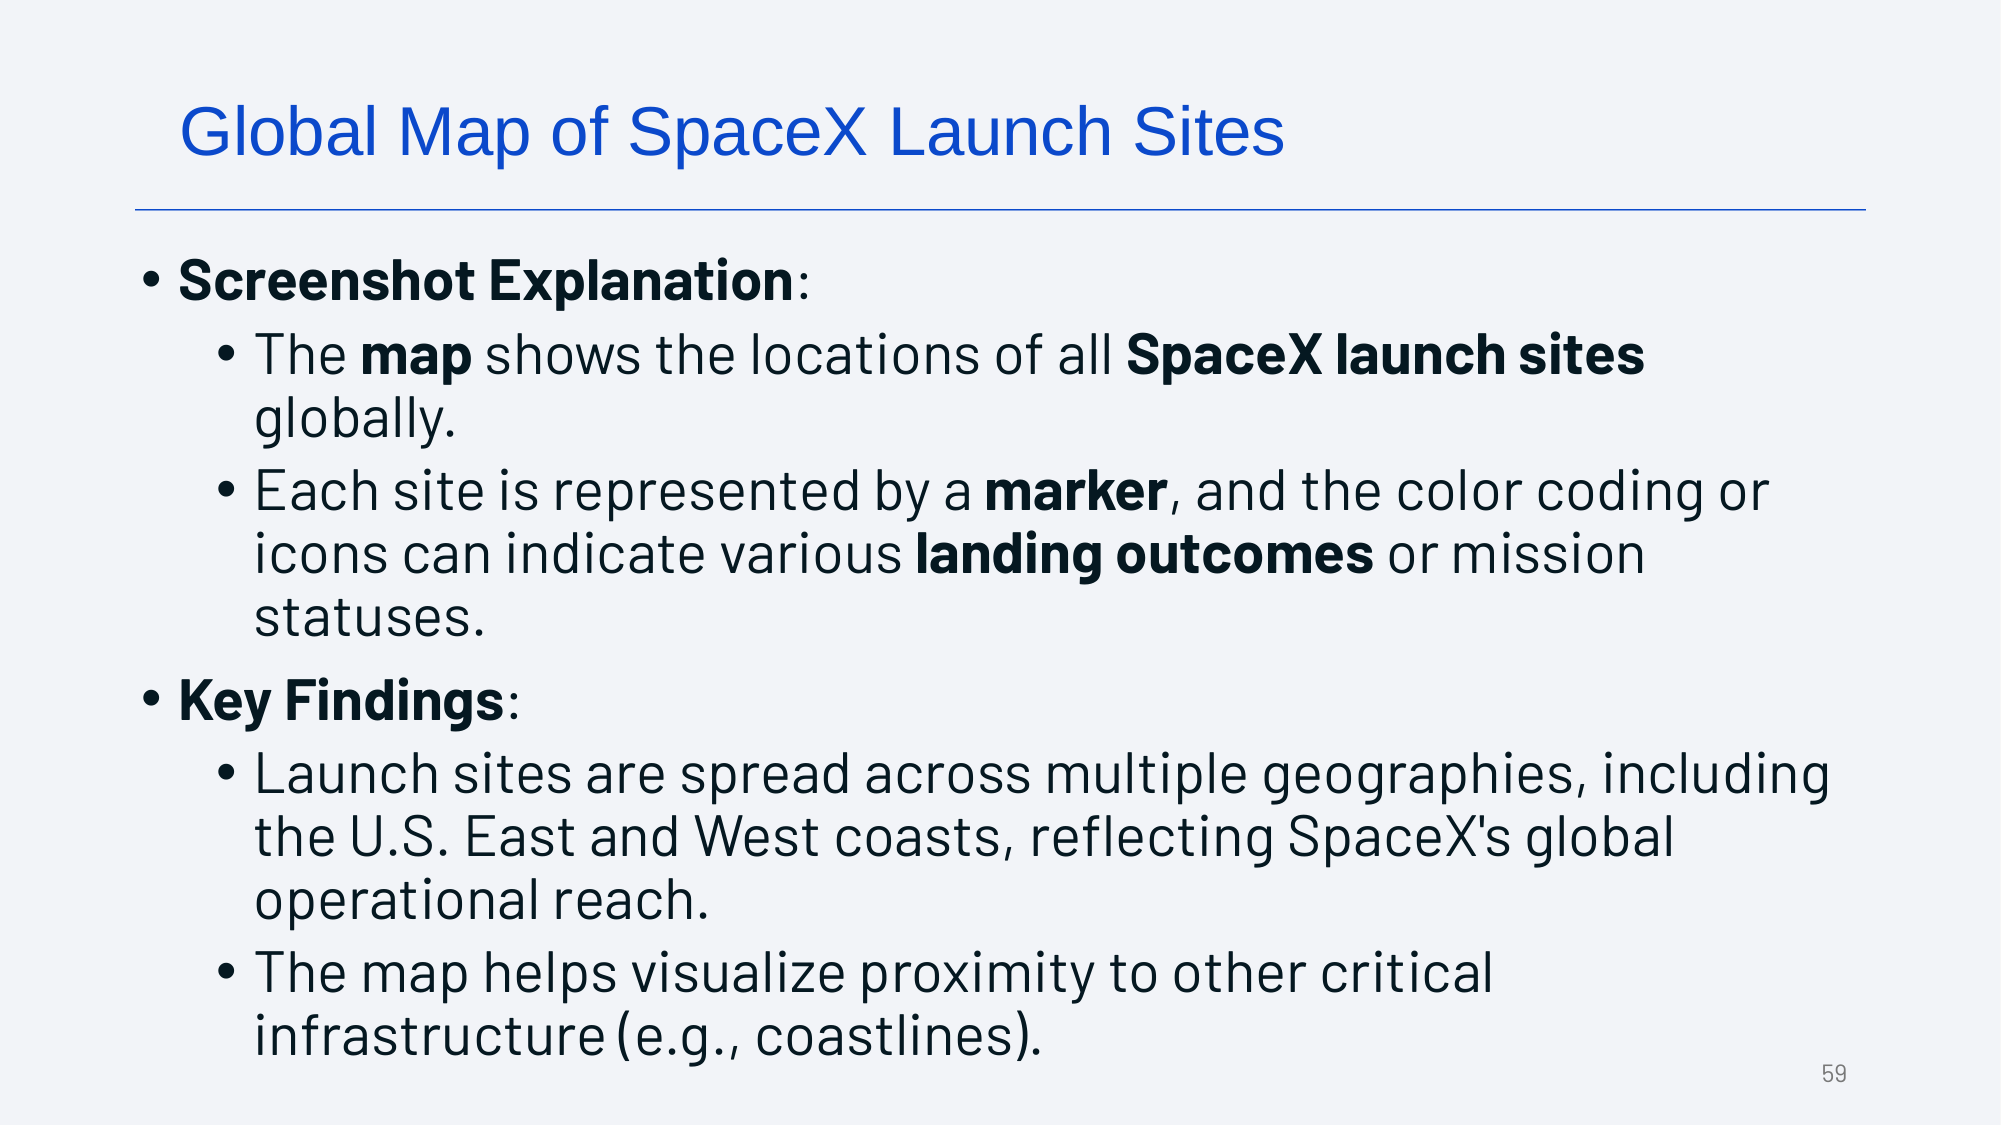

Global Map of SpaceX Launch Sites
Screenshot Explanation:
The map shows the locations of all SpaceX launch sites globally.
Each site is represented by a marker, and the color coding or icons can indicate various landing outcomes or mission statuses.
Key Findings:
Launch sites are spread across multiple geographies, including the U.S. East and West coasts, reflecting SpaceX's global operational reach.
The map helps visualize proximity to other critical infrastructure (e.g., coastlines).

59